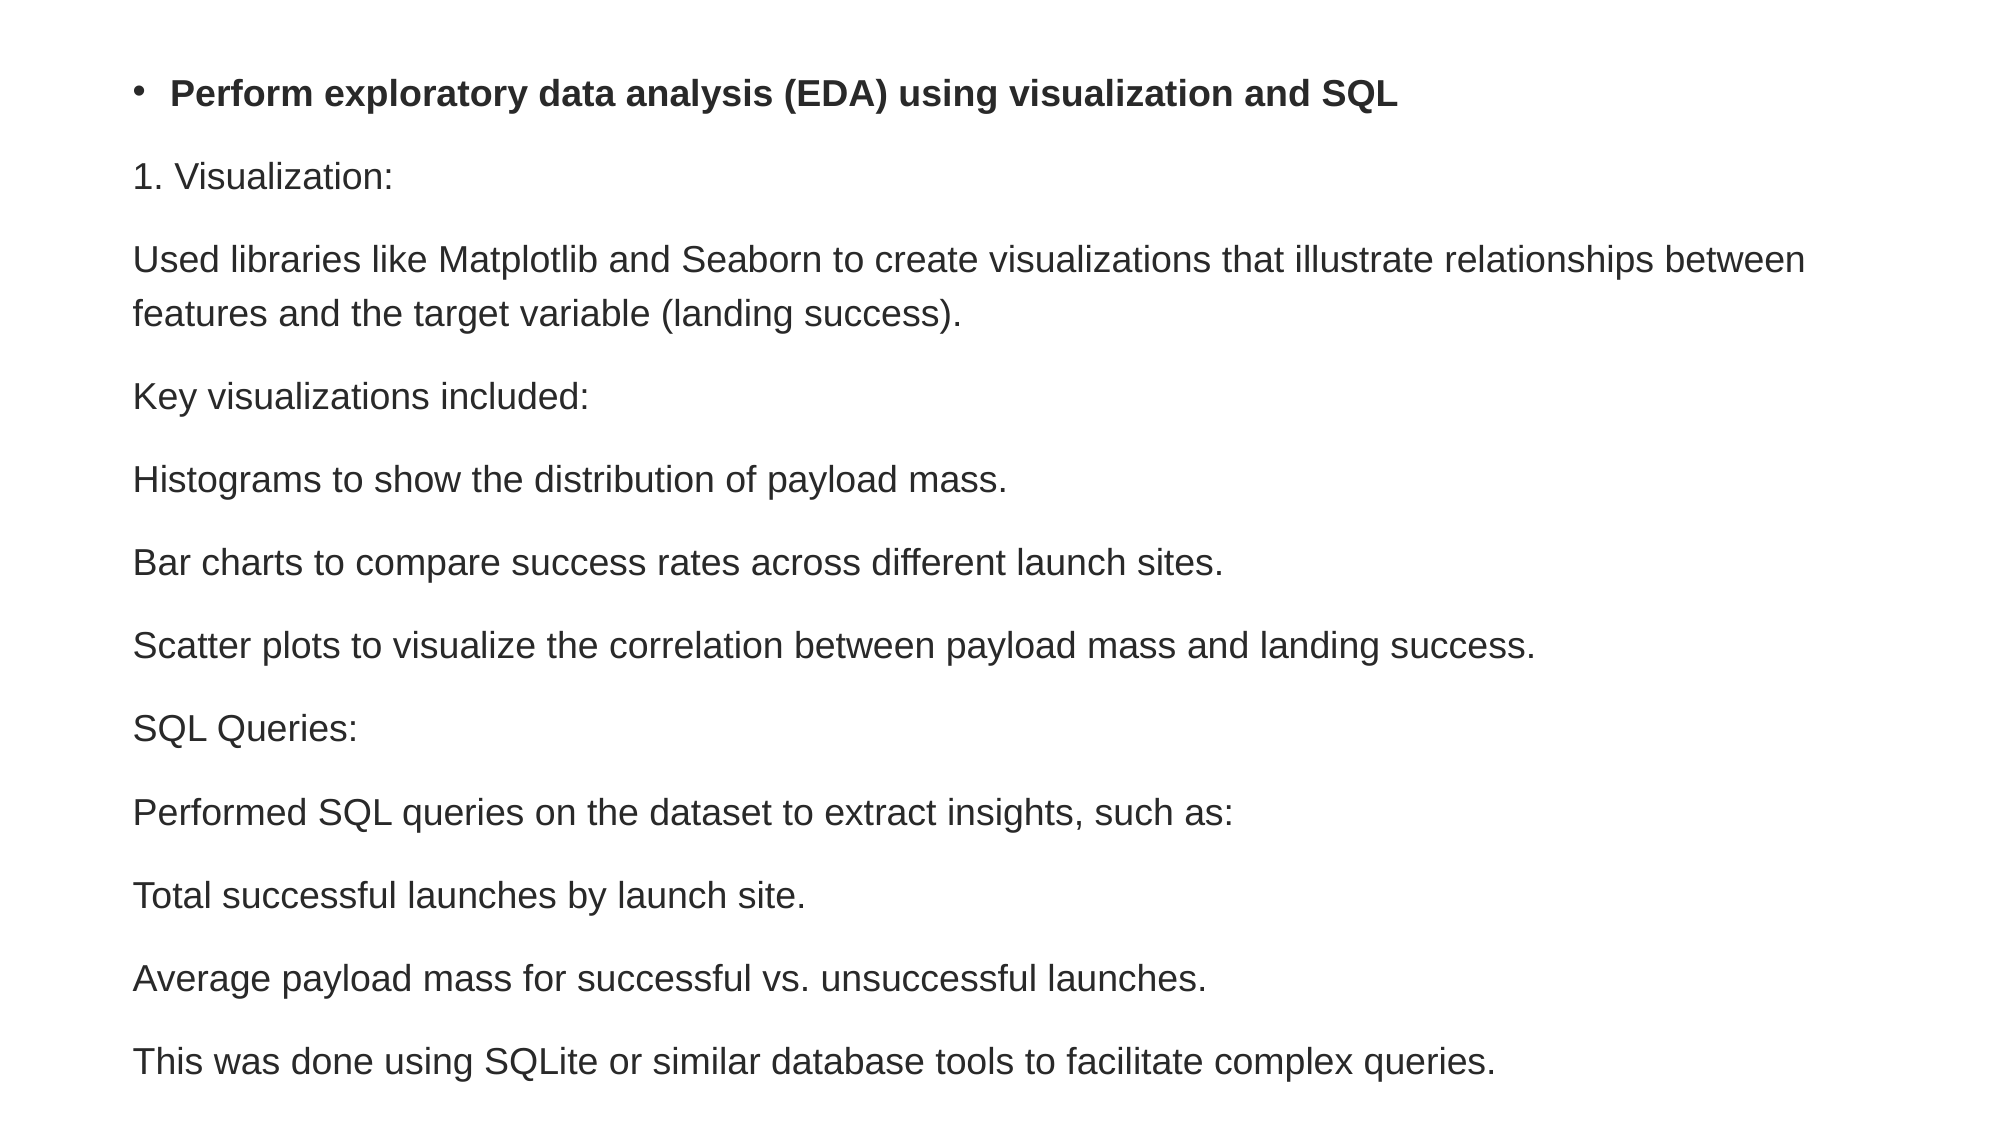

Perform exploratory data analysis (EDA) using visualization and SQL
1. Visualization:
Used libraries like Matplotlib and Seaborn to create visualizations that illustrate relationships between features and the target variable (landing success).
Key visualizations included:
Histograms to show the distribution of payload mass.
Bar charts to compare success rates across different launch sites.
Scatter plots to visualize the correlation between payload mass and landing success.
SQL Queries:
Performed SQL queries on the dataset to extract insights, such as:
Total successful launches by launch site.
Average payload mass for successful vs. unsuccessful launches.
This was done using SQLite or similar database tools to facilitate complex queries.